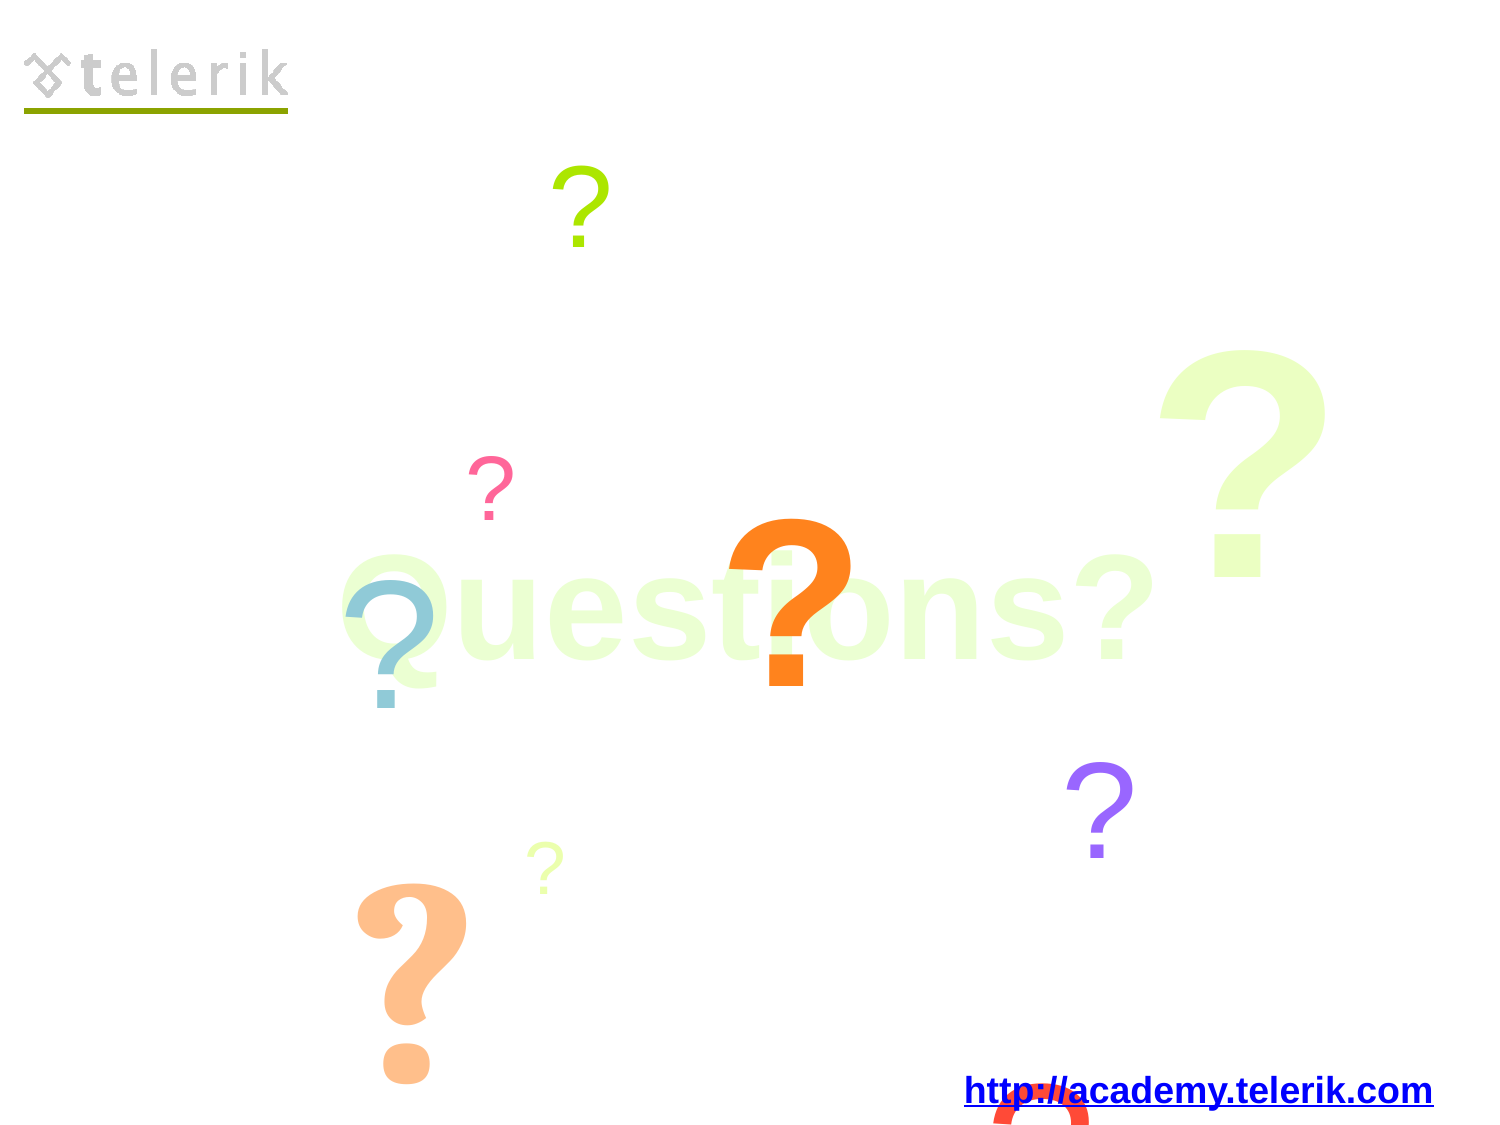

Web Technologies Basics Part 1
?
?
?
?
Questions?
?
?
?
?
?
http://academy.telerik.com
?